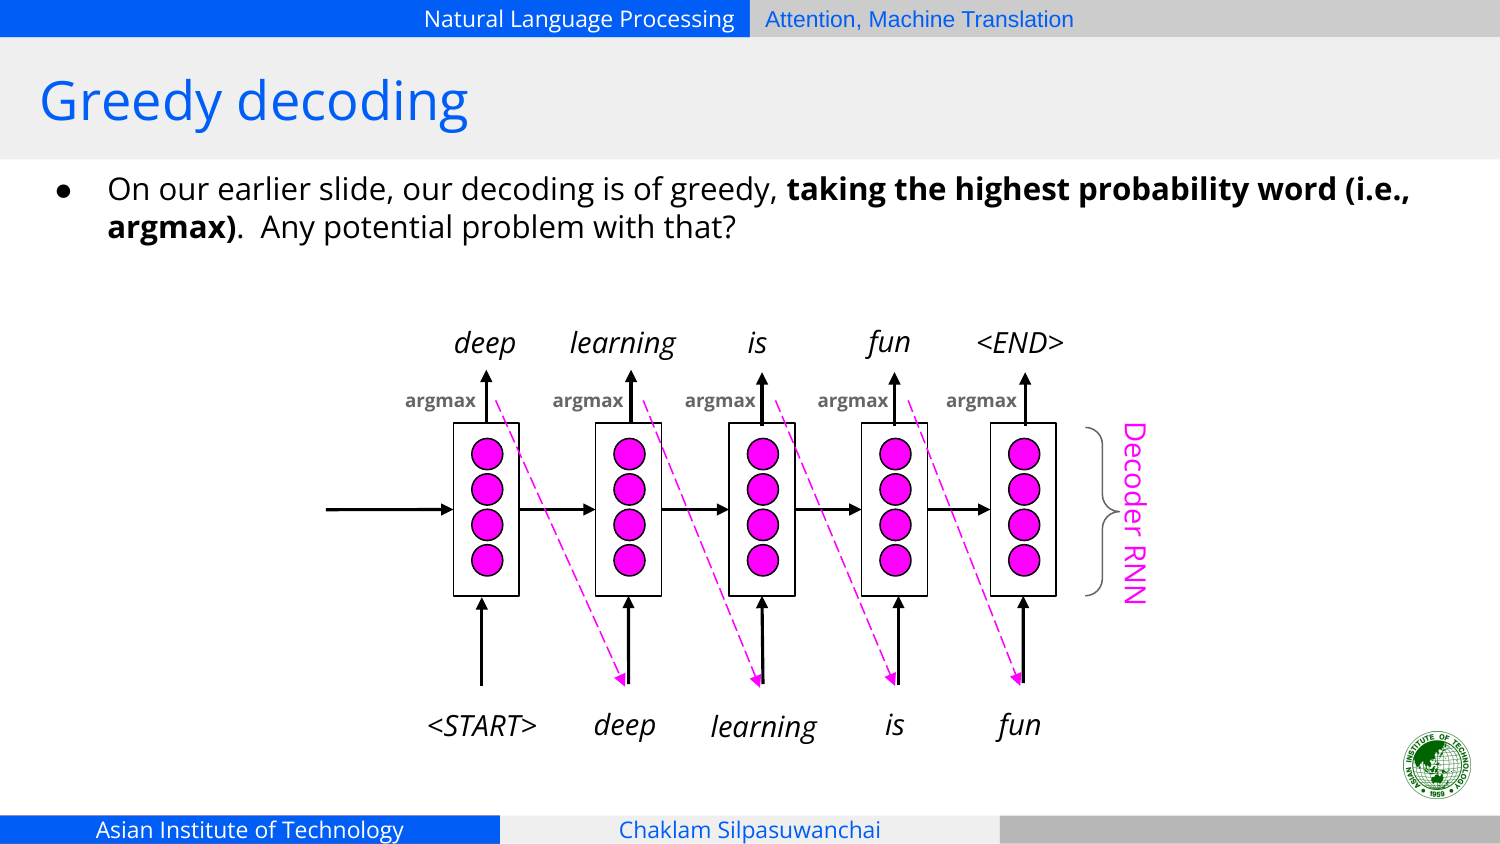

# Greedy decoding
On our earlier slide, our decoding is of greedy, taking the highest probability word (i.e., argmax).  Any potential problem with that?
fun
deep
learning
is
<END>
argmax
argmax
argmax
argmax
argmax

Decoder RNN
is
fun
deep
<START>
 learning